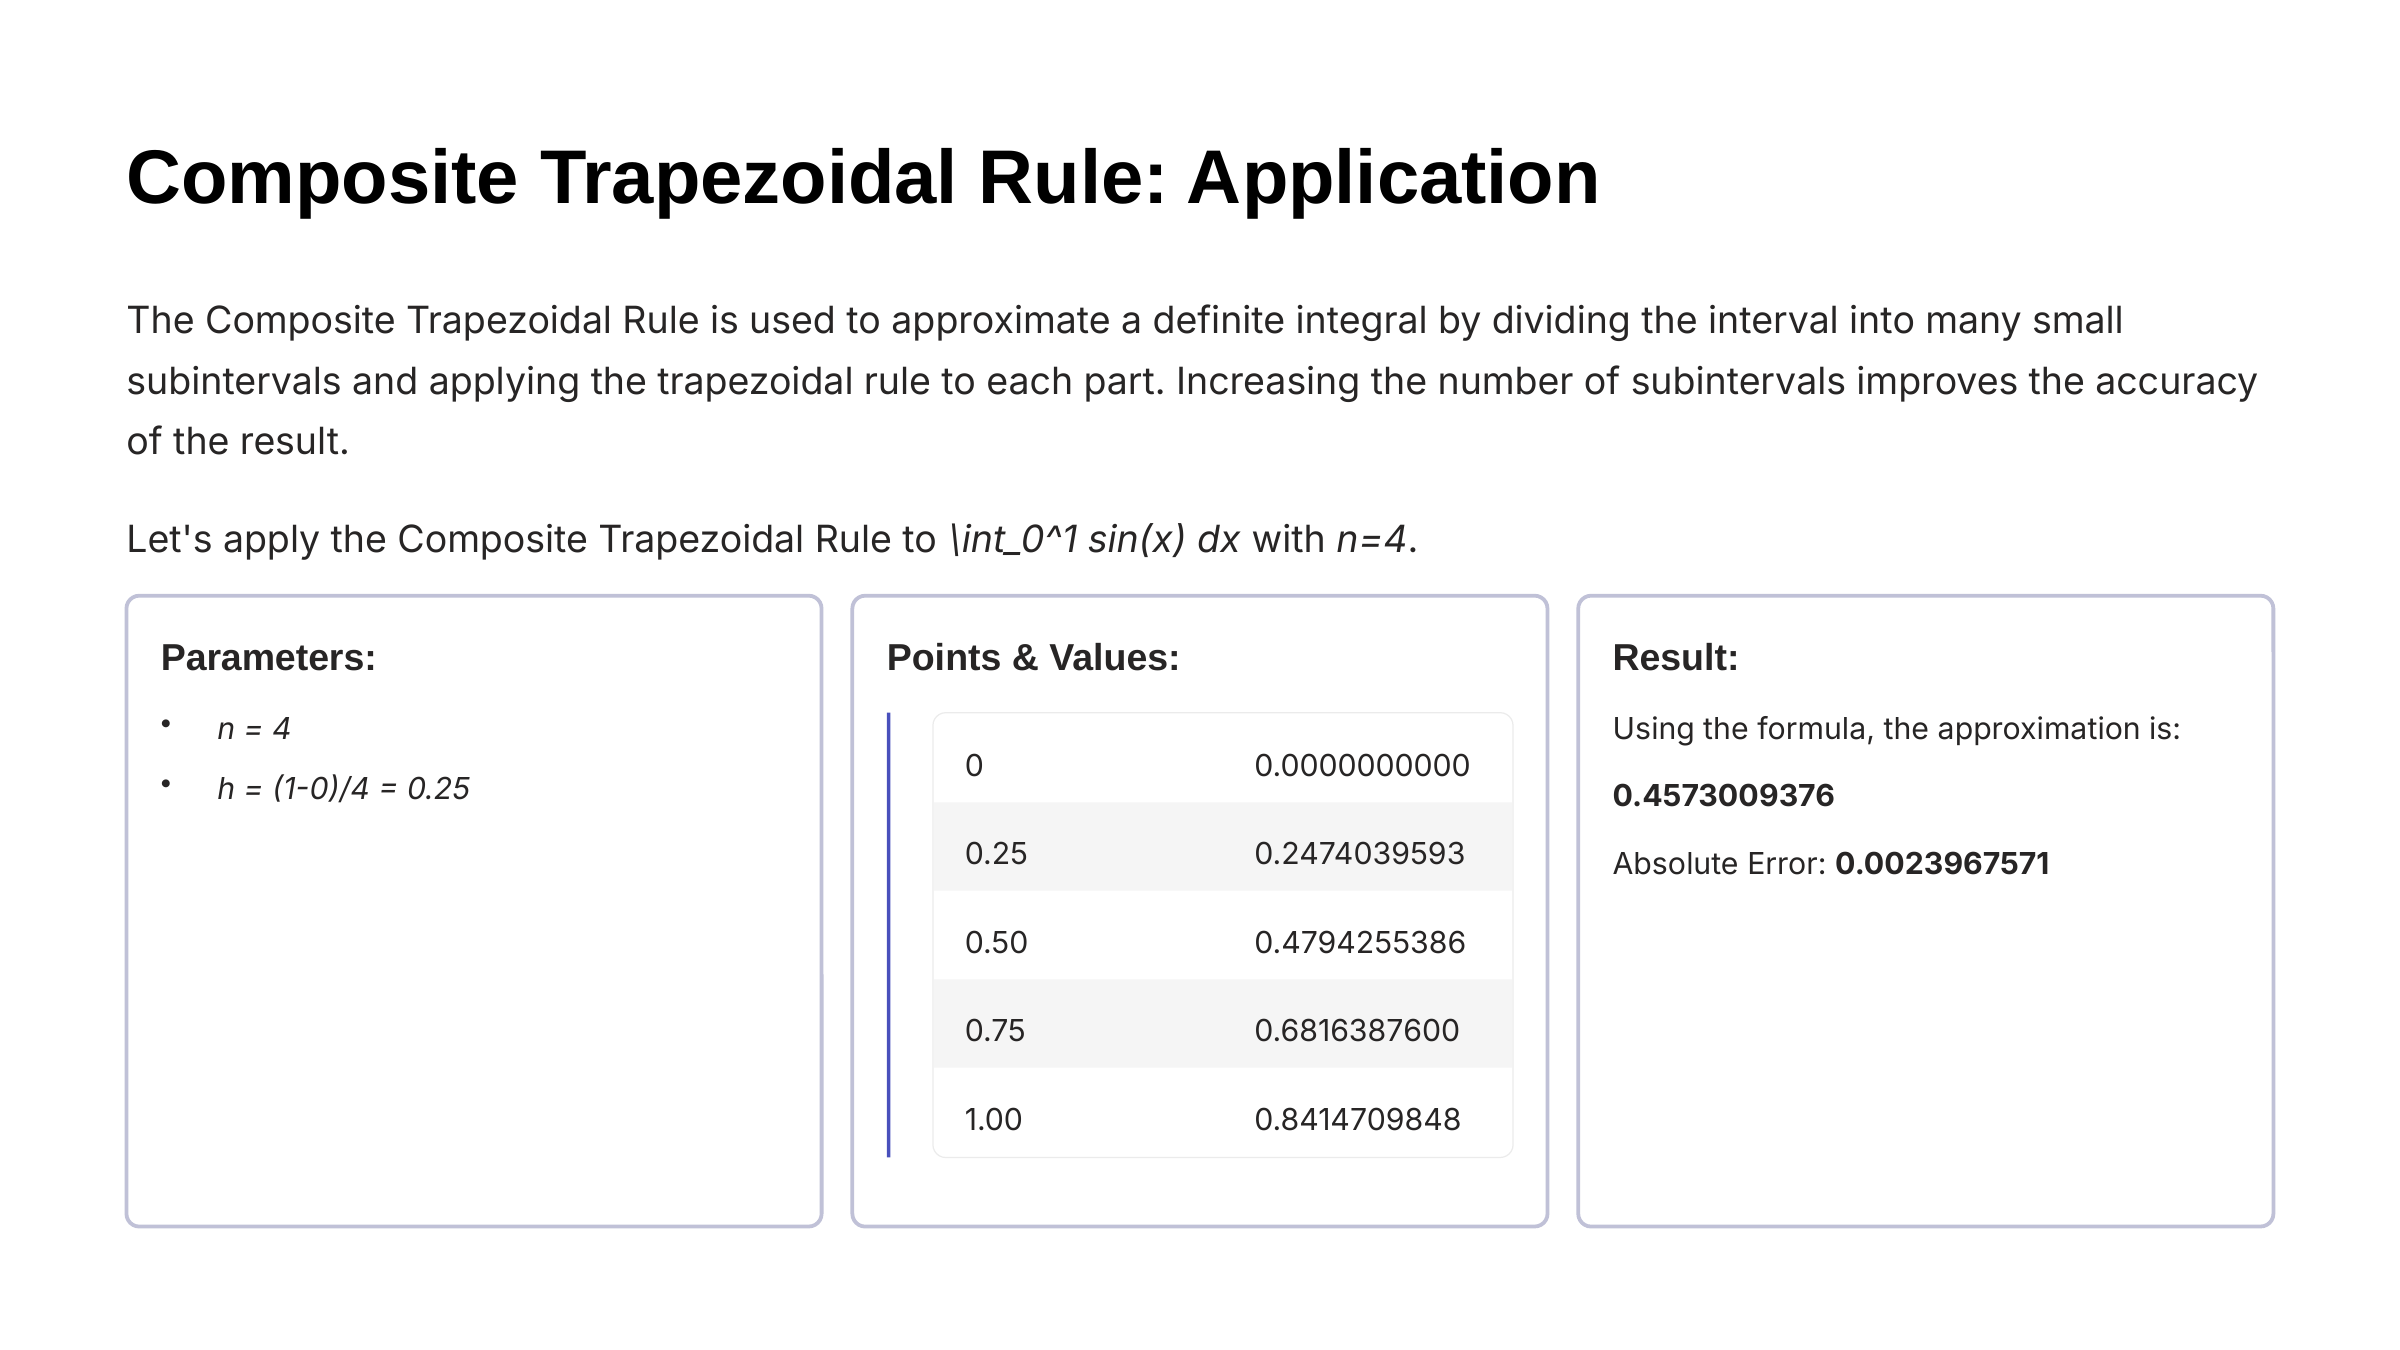

Composite Trapezoidal Rule: Application
The Composite Trapezoidal Rule is used to approximate a definite integral by dividing the interval into many small subintervals and applying the trapezoidal rule to each part. Increasing the number of subintervals improves the accuracy of the result.
Let's apply the Composite Trapezoidal Rule to \int_0^1 sin(x) dx with n=4.

Parameters:
Points & Values:
Result:
n = 4
Using the formula, the approximation is:

0
0.0000000000
h = (1-0)/4 = 0.25
0.4573009376

0.25
0.2474039593
Absolute Error: 0.0023967571

0.50
0.4794255386

0.75
0.6816387600

1.00
0.8414709848